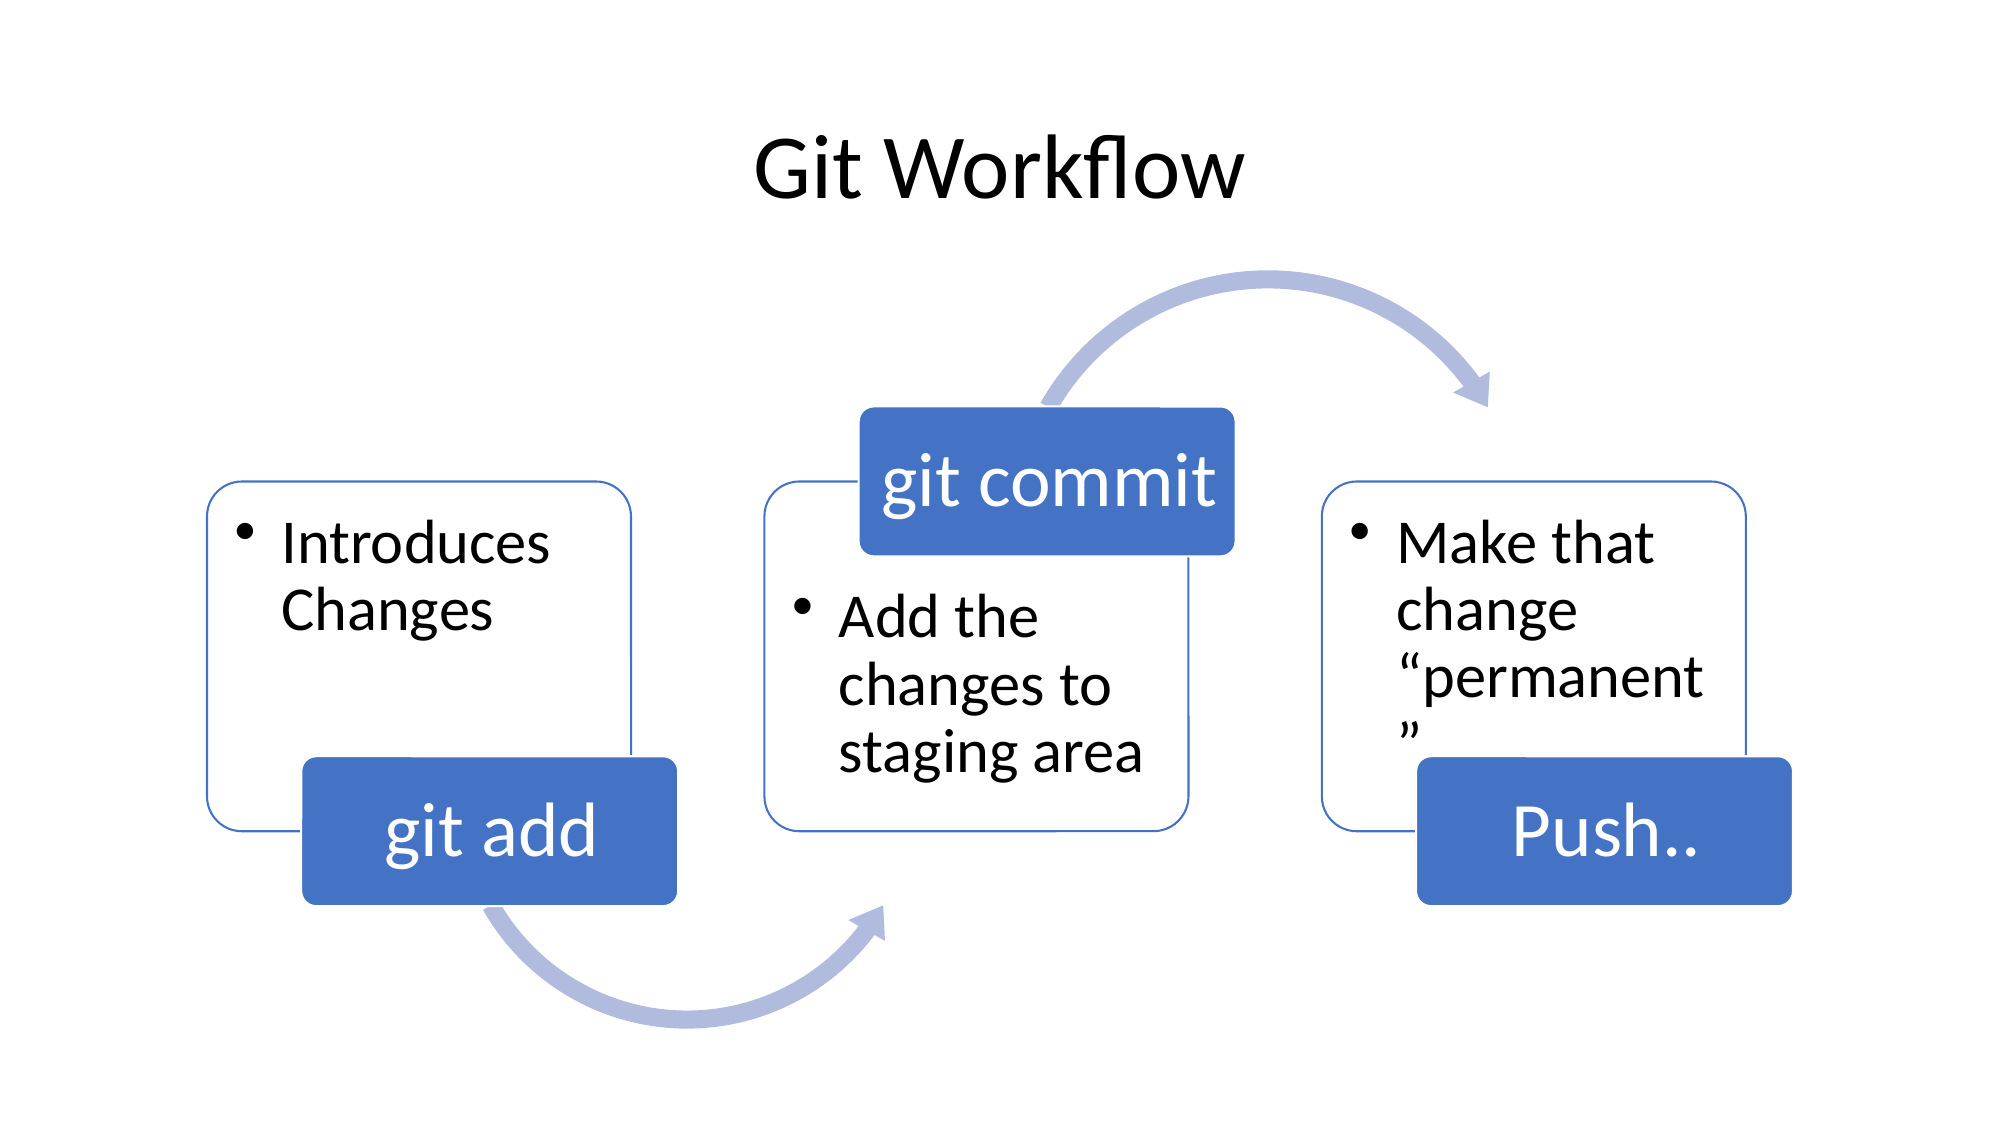

# Git Workflow
Introduces Changes
git add
Add the changes to staging area
git commit
Make that change “permanent”
Push..